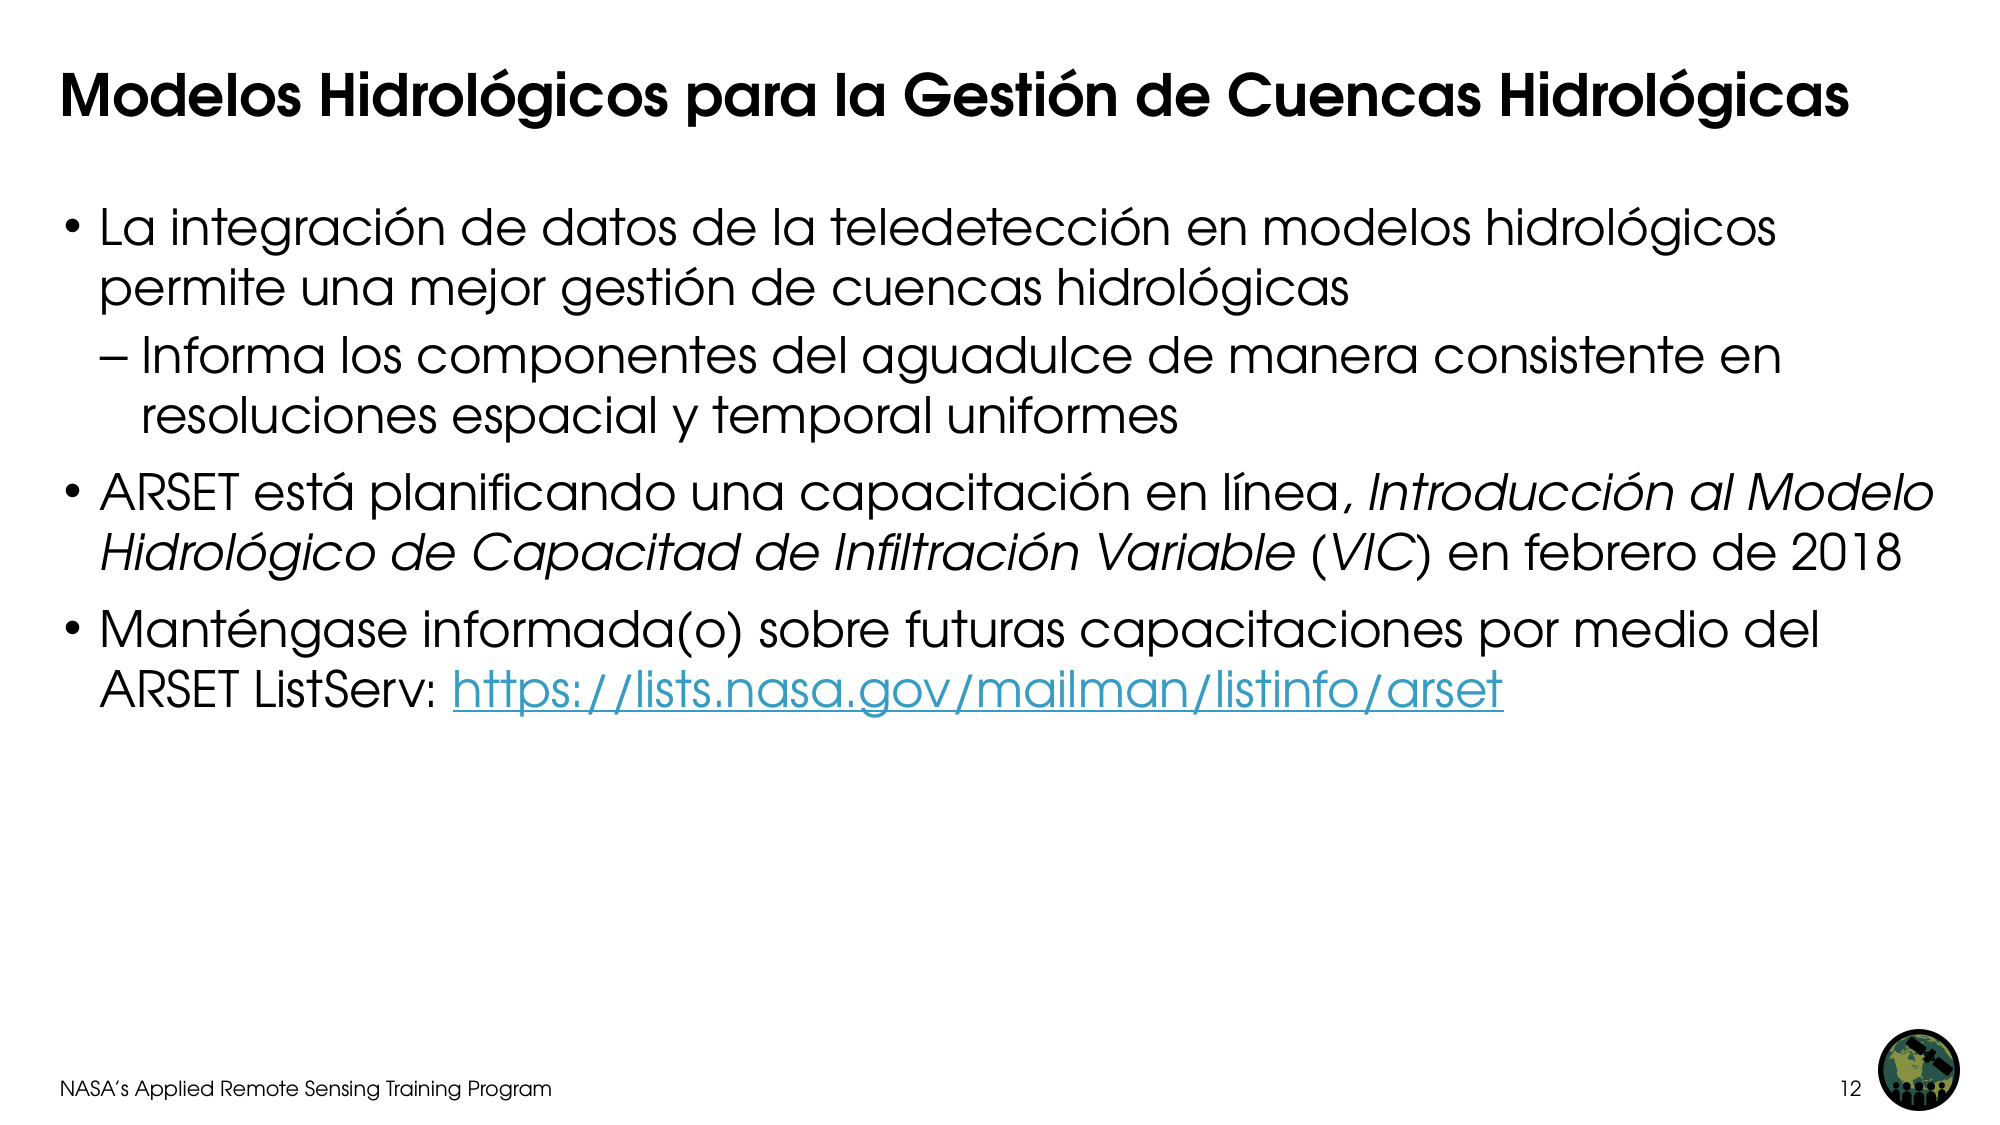

# Modelos Hidrológicos para la Gestión de Cuencas Hidrológicas
La integración de datos de la teledetección en modelos hidrológicos permite una mejor gestión de cuencas hidrológicas
Informa los componentes del aguadulce de manera consistente en resoluciones espacial y temporal uniformes
ARSET está planificando una capacitación en línea, Introducción al Modelo Hidrológico de Capacitad de Infiltración Variable (VIC) en febrero de 2018
Manténgase informada(o) sobre futuras capacitaciones por medio del ARSET ListServ: https://lists.nasa.gov/mailman/listinfo/arset